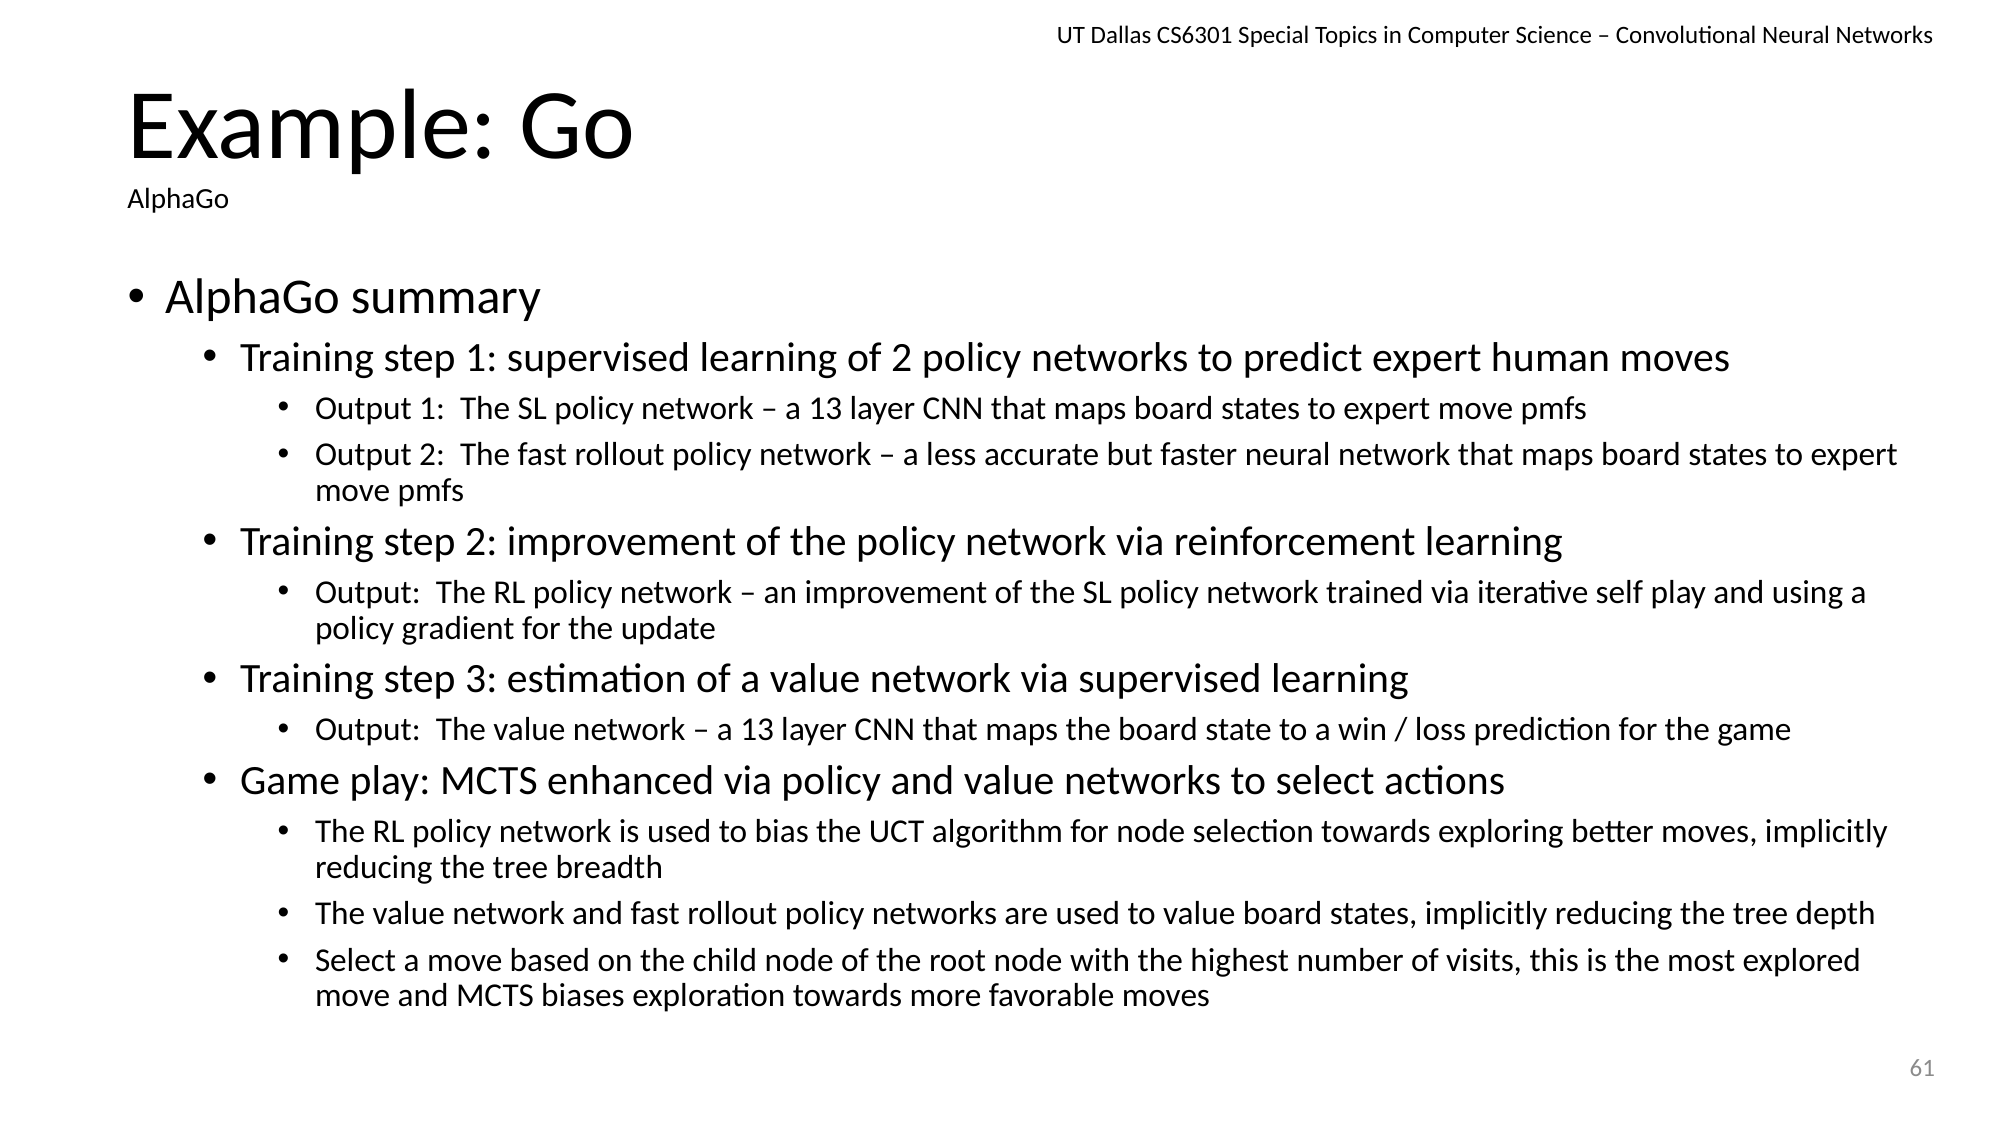

UT Dallas CS6301 Special Topics in Computer Science – Convolutional Neural Networks
# Example: Go
AlphaGo
AlphaGo summary
Training step 1: supervised learning of 2 policy networks to predict expert human moves
Output 1:  The SL policy network – a 13 layer CNN that maps board states to expert move pmfs
Output 2:  The fast rollout policy network – a less accurate but faster neural network that maps board states to expert move pmfs
Training step 2: improvement of the policy network via reinforcement learning
Output:  The RL policy network – an improvement of the SL policy network trained via iterative self play and using a policy gradient for the update
Training step 3: estimation of a value network via supervised learning
Output:  The value network – a 13 layer CNN that maps the board state to a win / loss prediction for the game
Game play: MCTS enhanced via policy and value networks to select actions
The RL policy network is used to bias the UCT algorithm for node selection towards exploring better moves, implicitly reducing the tree breadth
The value network and fast rollout policy networks are used to value board states, implicitly reducing the tree depth
Select a move based on the child node of the root node with the highest number of visits, this is the most explored move and MCTS biases exploration towards more favorable moves

61